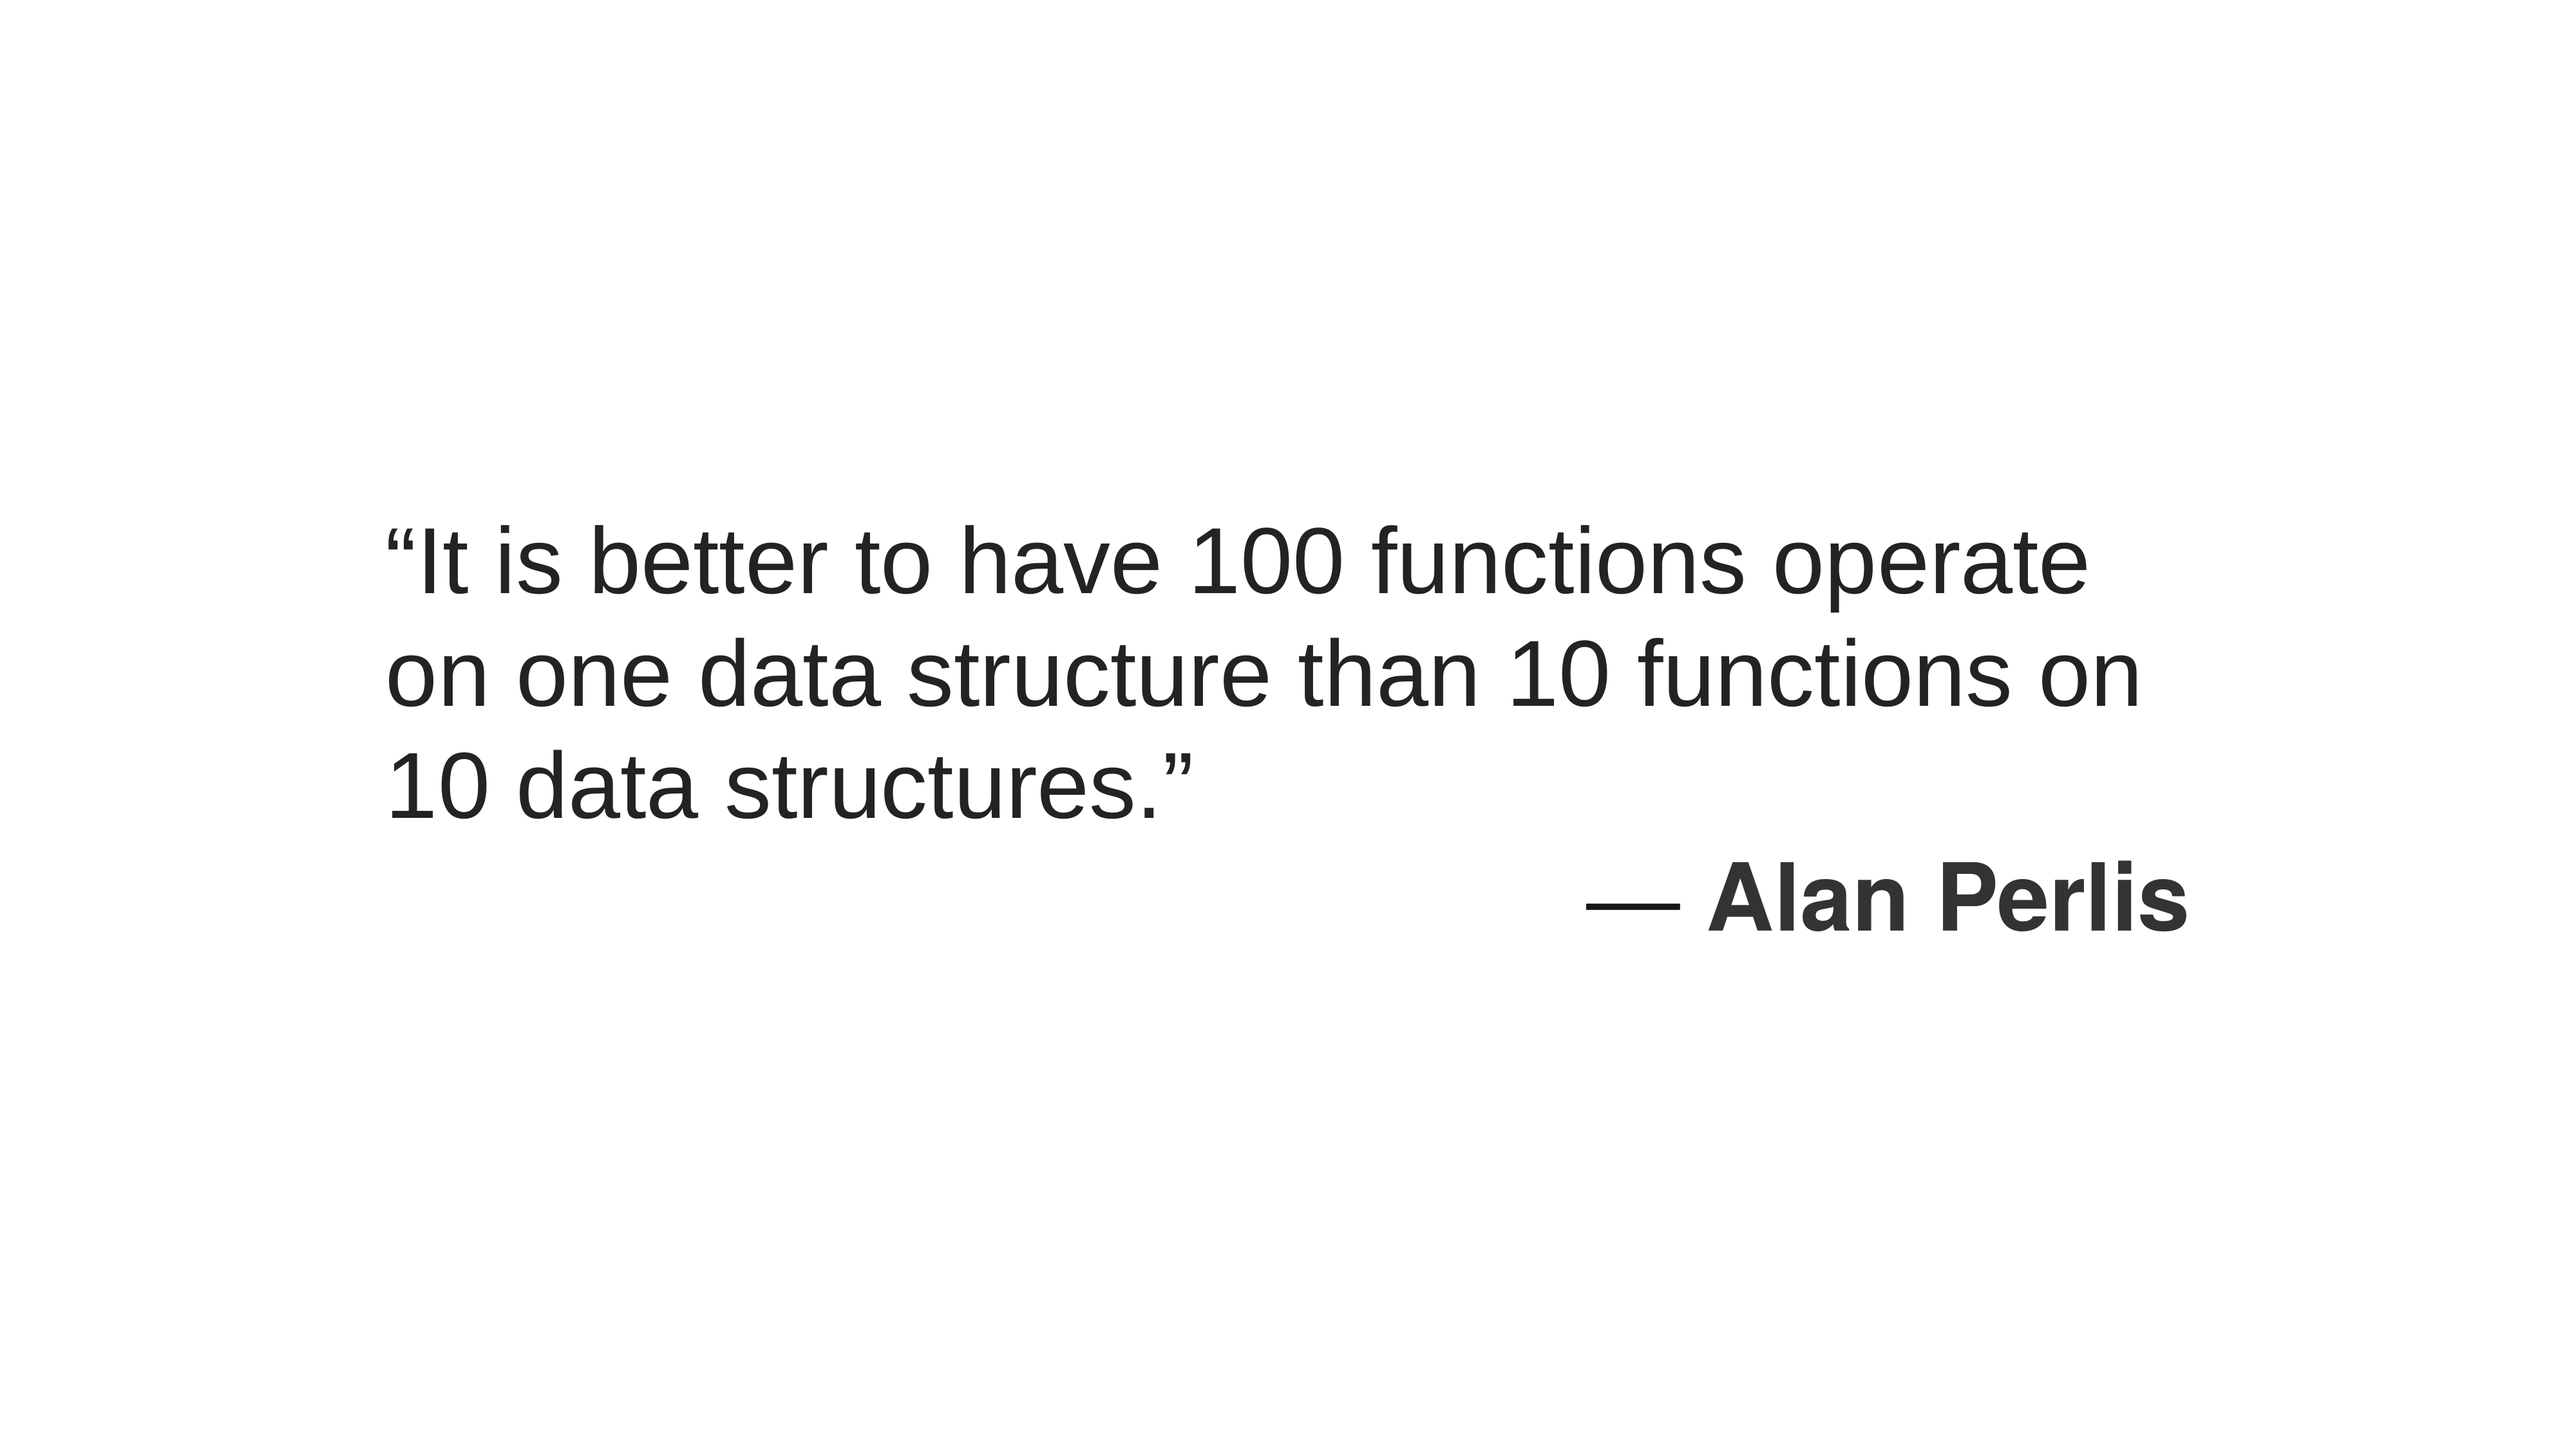

“It is better to have 100 functions operate on one data structure than 10 functions on 10 data structures.”
― Alan Perlis